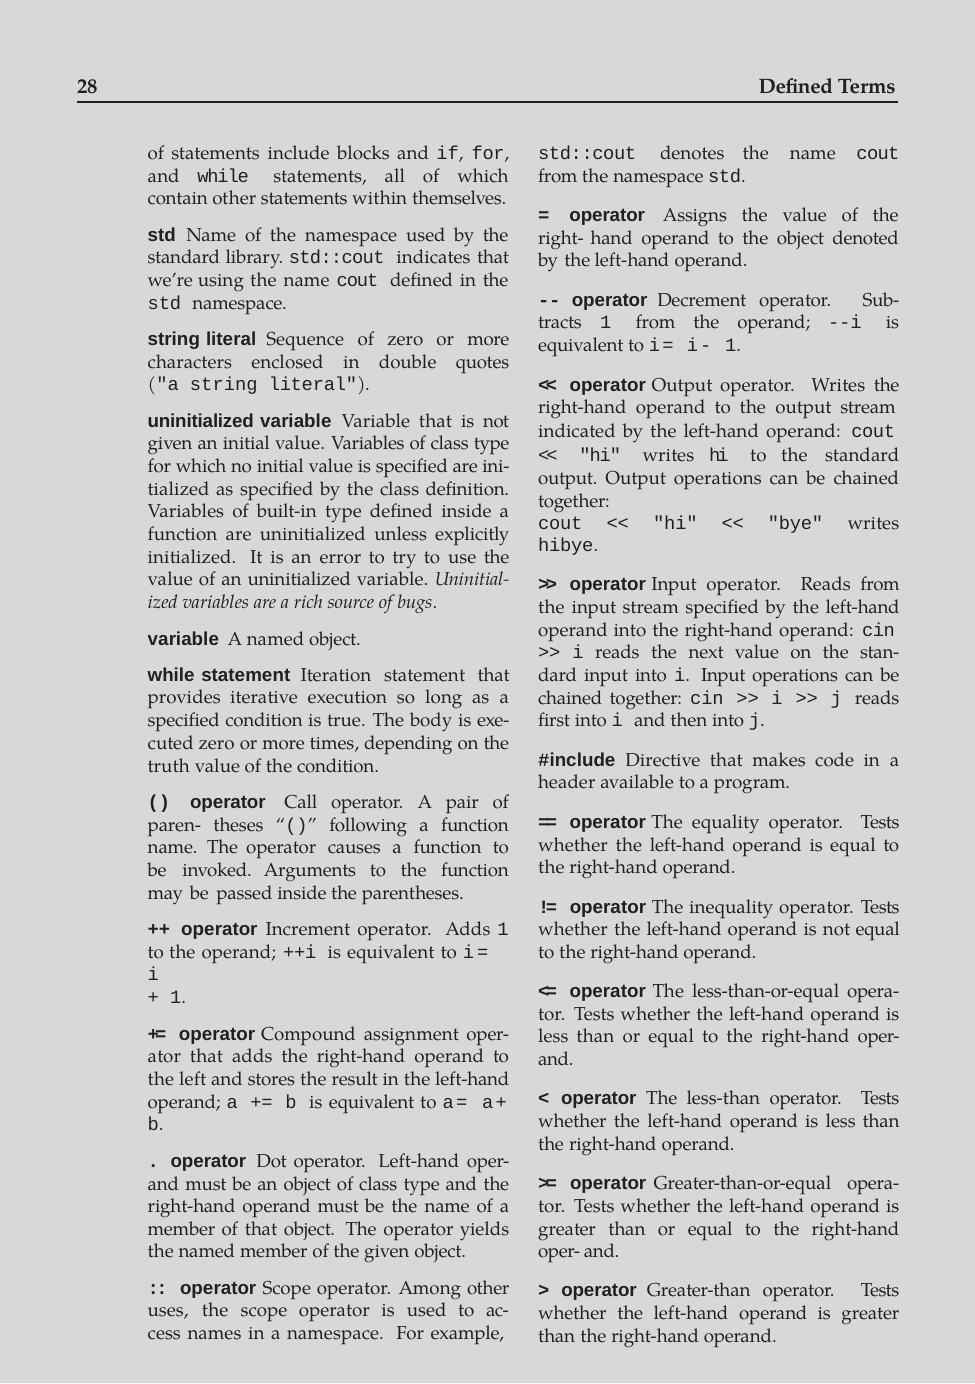

28
Defined Terms

std::cout denotes the name cout from the namespace std.
= operator Assigns the value of the right- hand operand to the object denoted by the left-hand operand.
-- operator Decrement operator. Sub- tracts 1 from the operand; --i is equivalent to i= i- 1.
<< operator Output operator.  Writes the right-hand operand to the output stream
of statements include blocks and if, for, and while statements, all of which contain other statements within themselves.
std Name of the namespace used by the standard library. std::cout indicates that we’re using the name cout defined in the std namespace.
string literal Sequence of zero or more characters  enclosed  in  double  quotes ("a string literal").
uninitialized variable Variable that is not given an initial value. Variables of class type for which no initial value is specified are ini- tialized as specified by the class definition. Variables of built-in type defined inside a function are uninitialized unless explicitly initialized. It is an error to try to use the value of an uninitialized variable. Uninitial- ized variables are a rich source of bugs.
variable A named object.
while statement Iteration statement that provides iterative execution so long as a specified condition is true. The body is exe- cuted zero or more times, depending on the truth value of the condition.
() operator Call operator. A pair of paren- theses “()” following a function name. The operator causes a function to be invoked. Arguments to the function may be passed inside the parentheses.
++ operator Increment operator. Adds 1
to the operand; ++i is equivalent to i= i
+ 1.
+= operator Compound assignment oper- ator that adds the right-hand operand to the left and stores the result in the left-hand operand; a += b is equivalent to a= a+ b.
. operator Dot operator. Left-hand oper- and must be an object of class type and the right-hand operand must be the name of a member of that object. The operator yields the named member of the given object.
:: operator Scope operator. Among other uses, the scope operator is used to ac- cess names in a namespace. For example,
indicated by the left-hand operand: cout
<< "hi" writes hi to the standard output. Output operations can be chained together:
cout << "hi" << "bye" writes hibye.
>> operator Input operator.  Reads from the input stream specified by the left-hand operand into the right-hand operand: cin
>> i reads the next value on the stan- dard input into i. Input operations can be chained together: cin >> i >> j reads first into i and then into j.
#include Directive that makes code in a header available to a program.
== operator The equality operator.  Tests whether the left-hand operand is equal to the right-hand operand.
!= operator The inequality operator. Tests whether the left-hand operand is not equal to the right-hand operand.
<= operator The less-than-or-equal opera- tor. Tests whether the left-hand operand is less than or equal to the right-hand oper- and.
< operator The less-than operator. Tests whether the left-hand operand is less than the right-hand operand.
>= operator Greater-than-or-equal opera- tor. Tests whether the left-hand operand is greater than or equal to the right-hand oper- and.
> operator Greater-than operator. Tests whether the left-hand operand is greater than the right-hand operand.